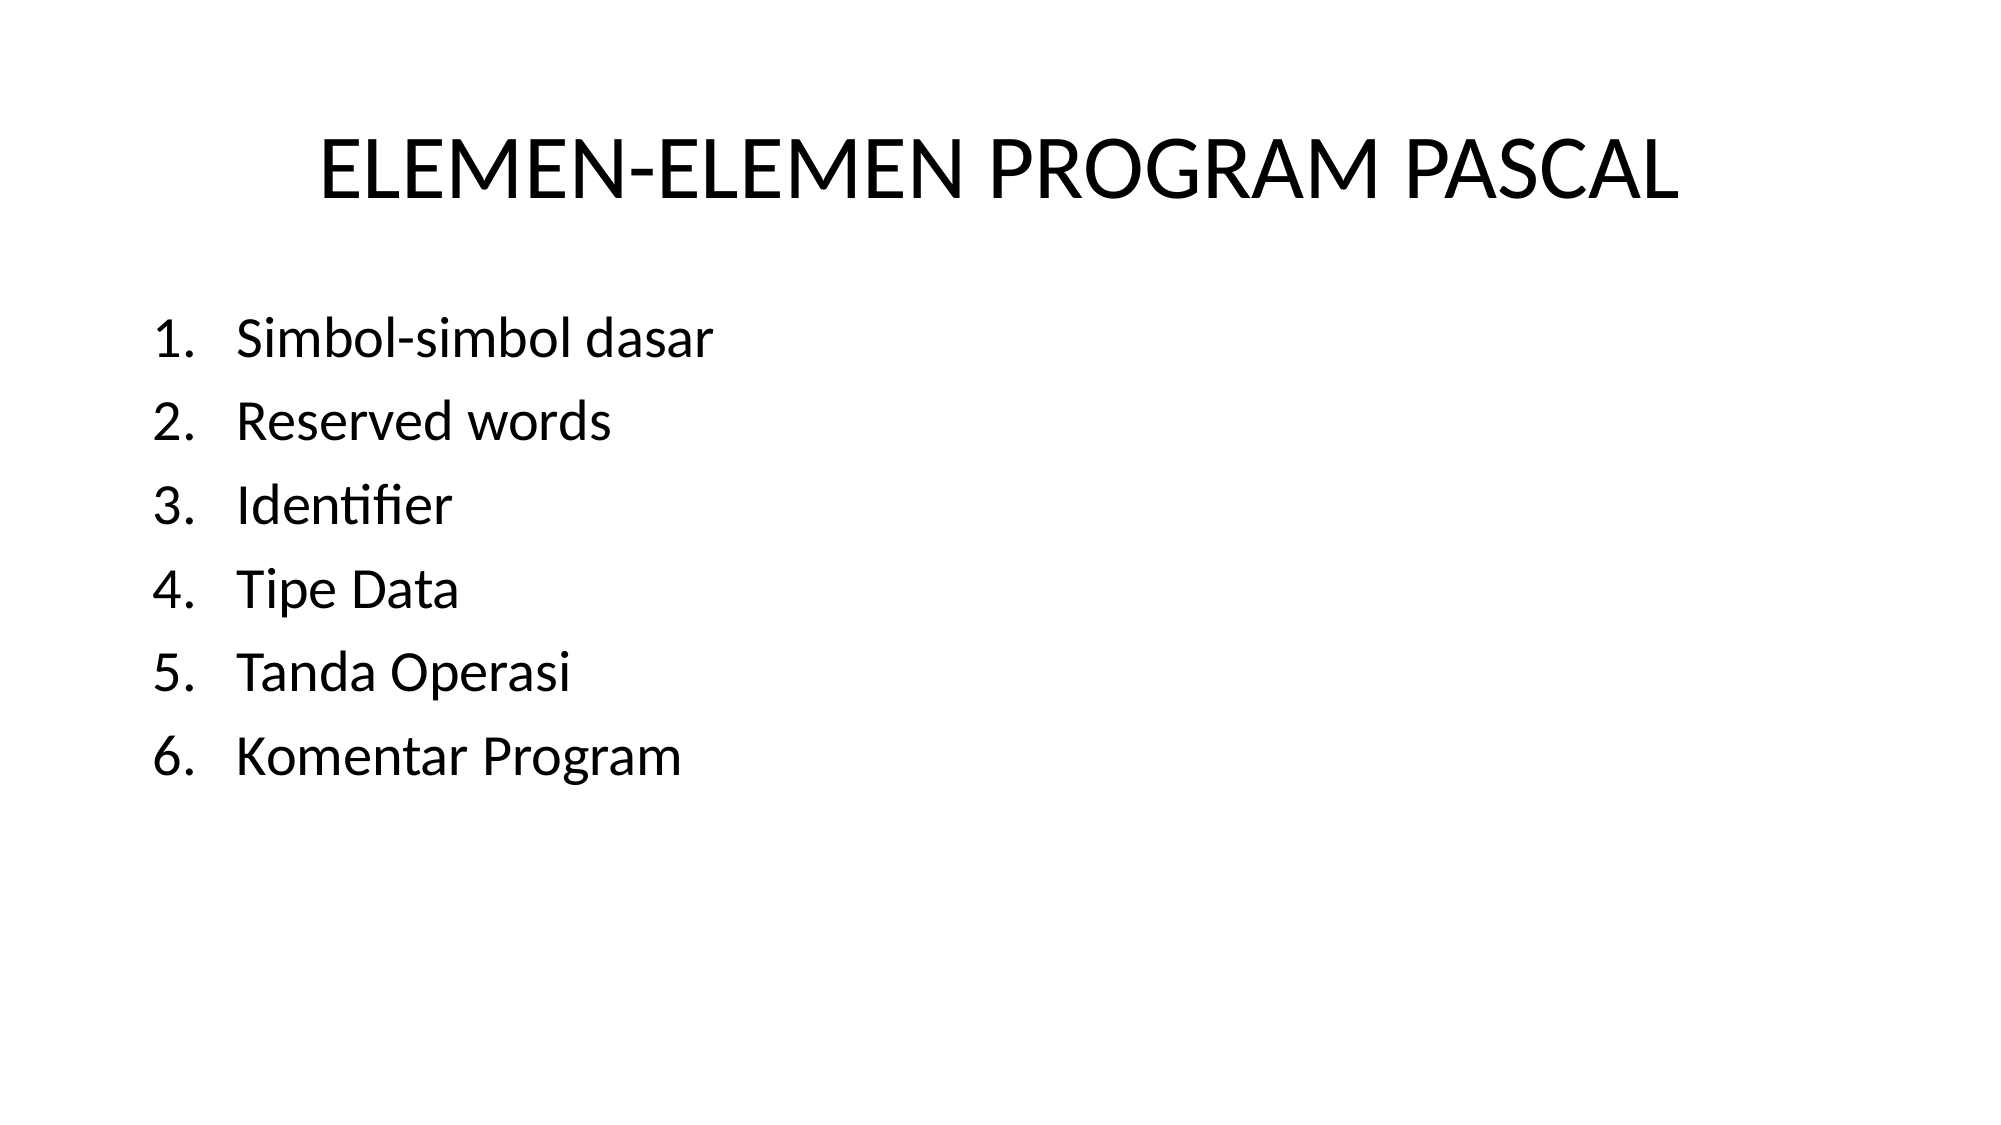

# ELEMEN-ELEMEN PROGRAM PASCAL
Simbol-simbol dasar
Reserved words
Identifier
Tipe Data
Tanda Operasi
Komentar Program